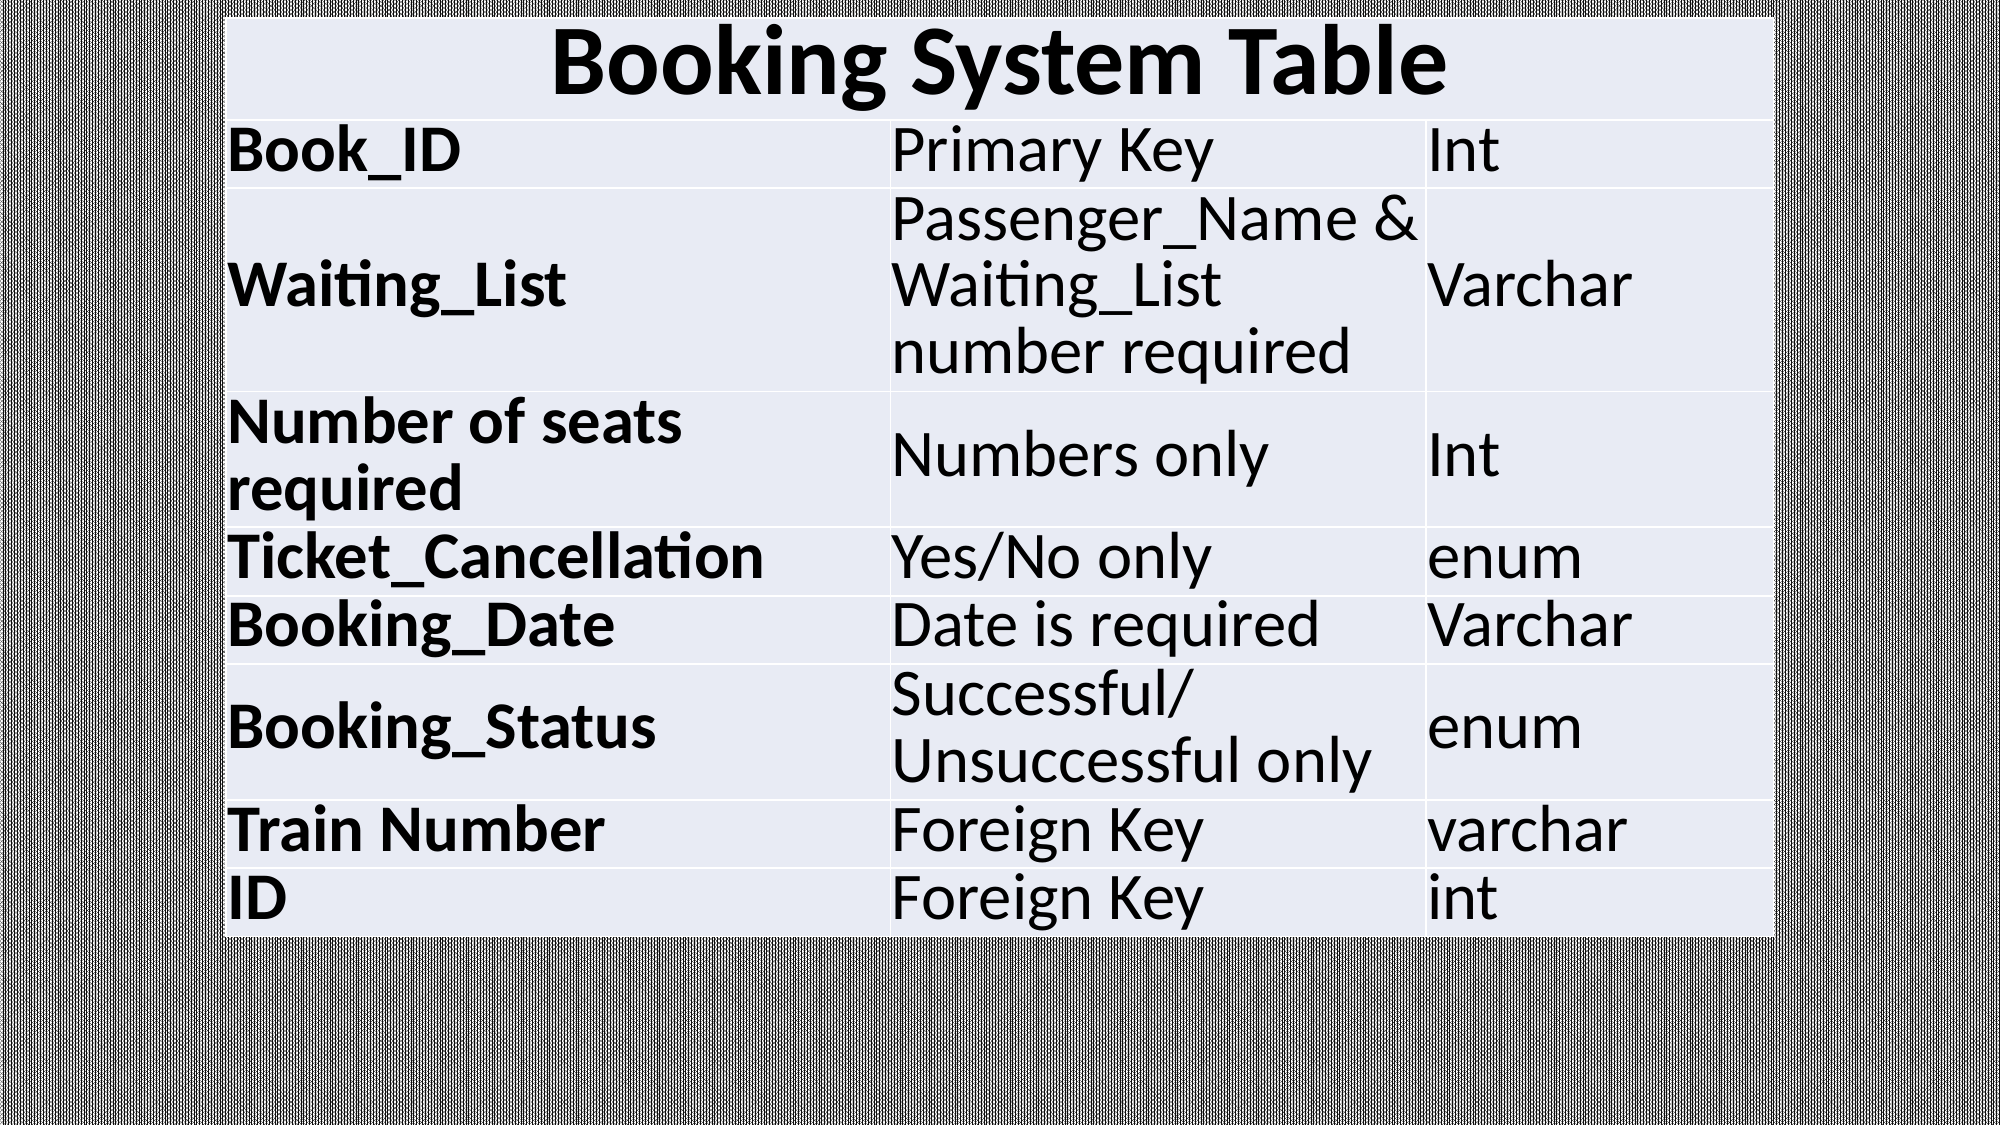

| Booking System Table |  |  |
| --- | --- | --- |
| Book\_ID | Primary Key | Int |
| Waiting\_List | Passenger\_Name & Waiting\_List number required | Varchar |
| Number of seats required | Numbers only | Int |
| Ticket\_Cancellation | Yes/No only | enum |
| Booking\_Date | Date is required | Varchar |
| Booking\_Status | Successful/Unsuccessful only | enum |
| Train Number | Foreign Key | varchar |
| ID | Foreign Key | int |